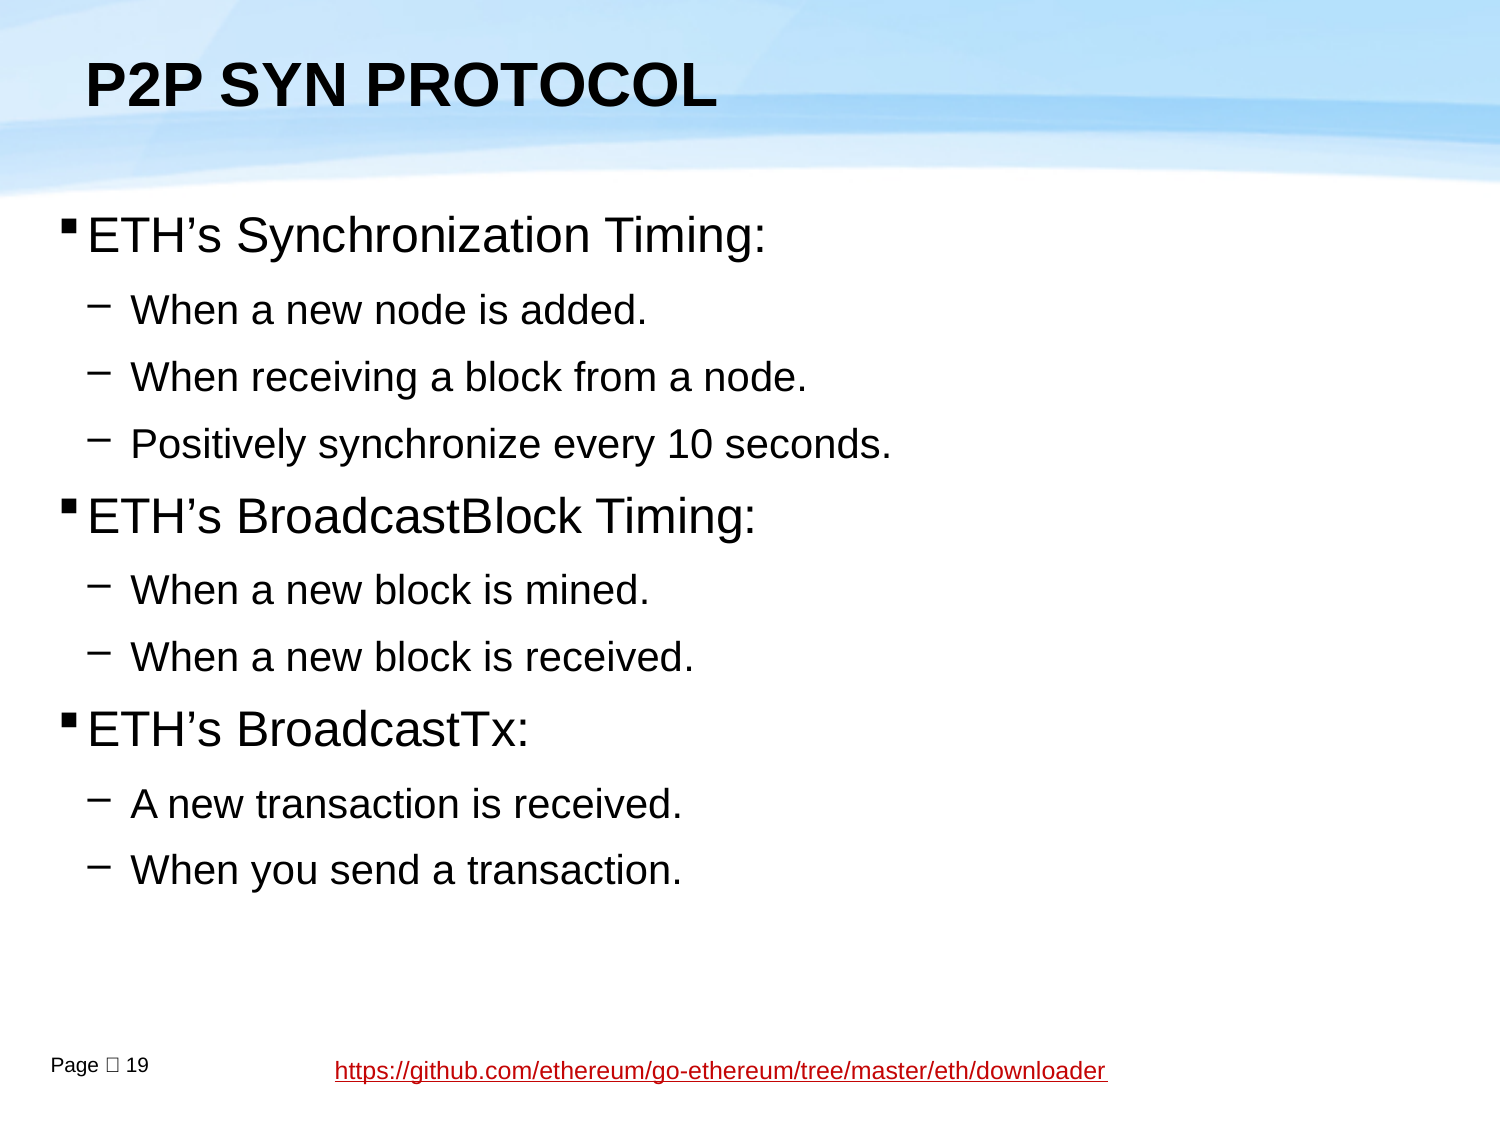

# P2P SYN PROTOCOL
ETH’s Synchronization Timing:
When a new node is added.
When receiving a block from a node.
Positively synchronize every 10 seconds.
ETH’s BroadcastBlock Timing:
When a new block is mined.
When a new block is received.
ETH’s BroadcastTx:
A new transaction is received.
When you send a transaction.

https://github.com/ethereum/go-ethereum/tree/master/eth/downloader